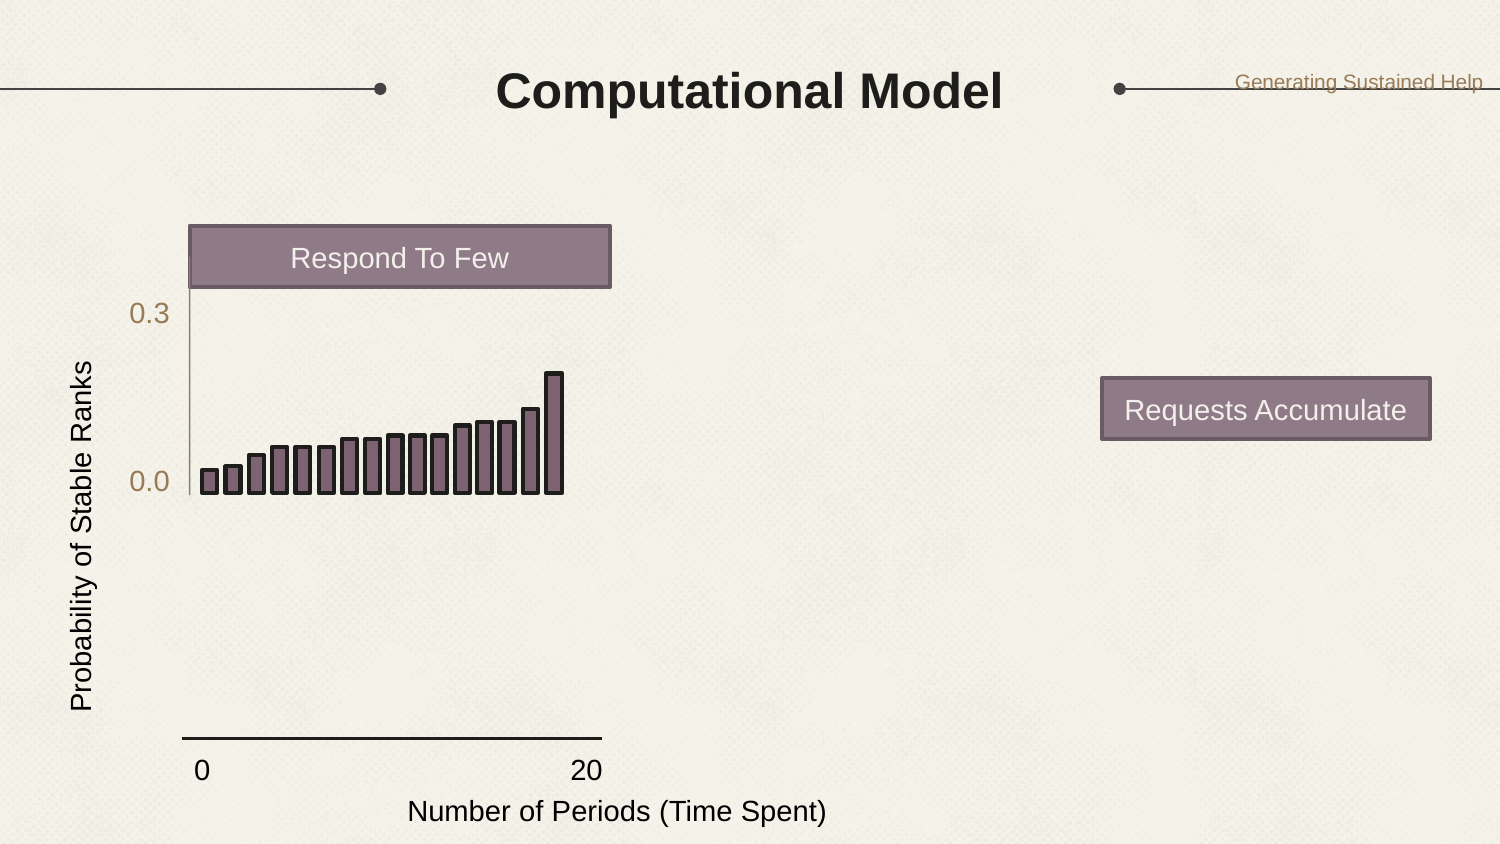

Generating Sustained Help
# Computational Model
Respond To Few
0.3

Requests Accumulate

0.0

Probability of Stable Ranks
0
20
Number of Periods (Time Spent)